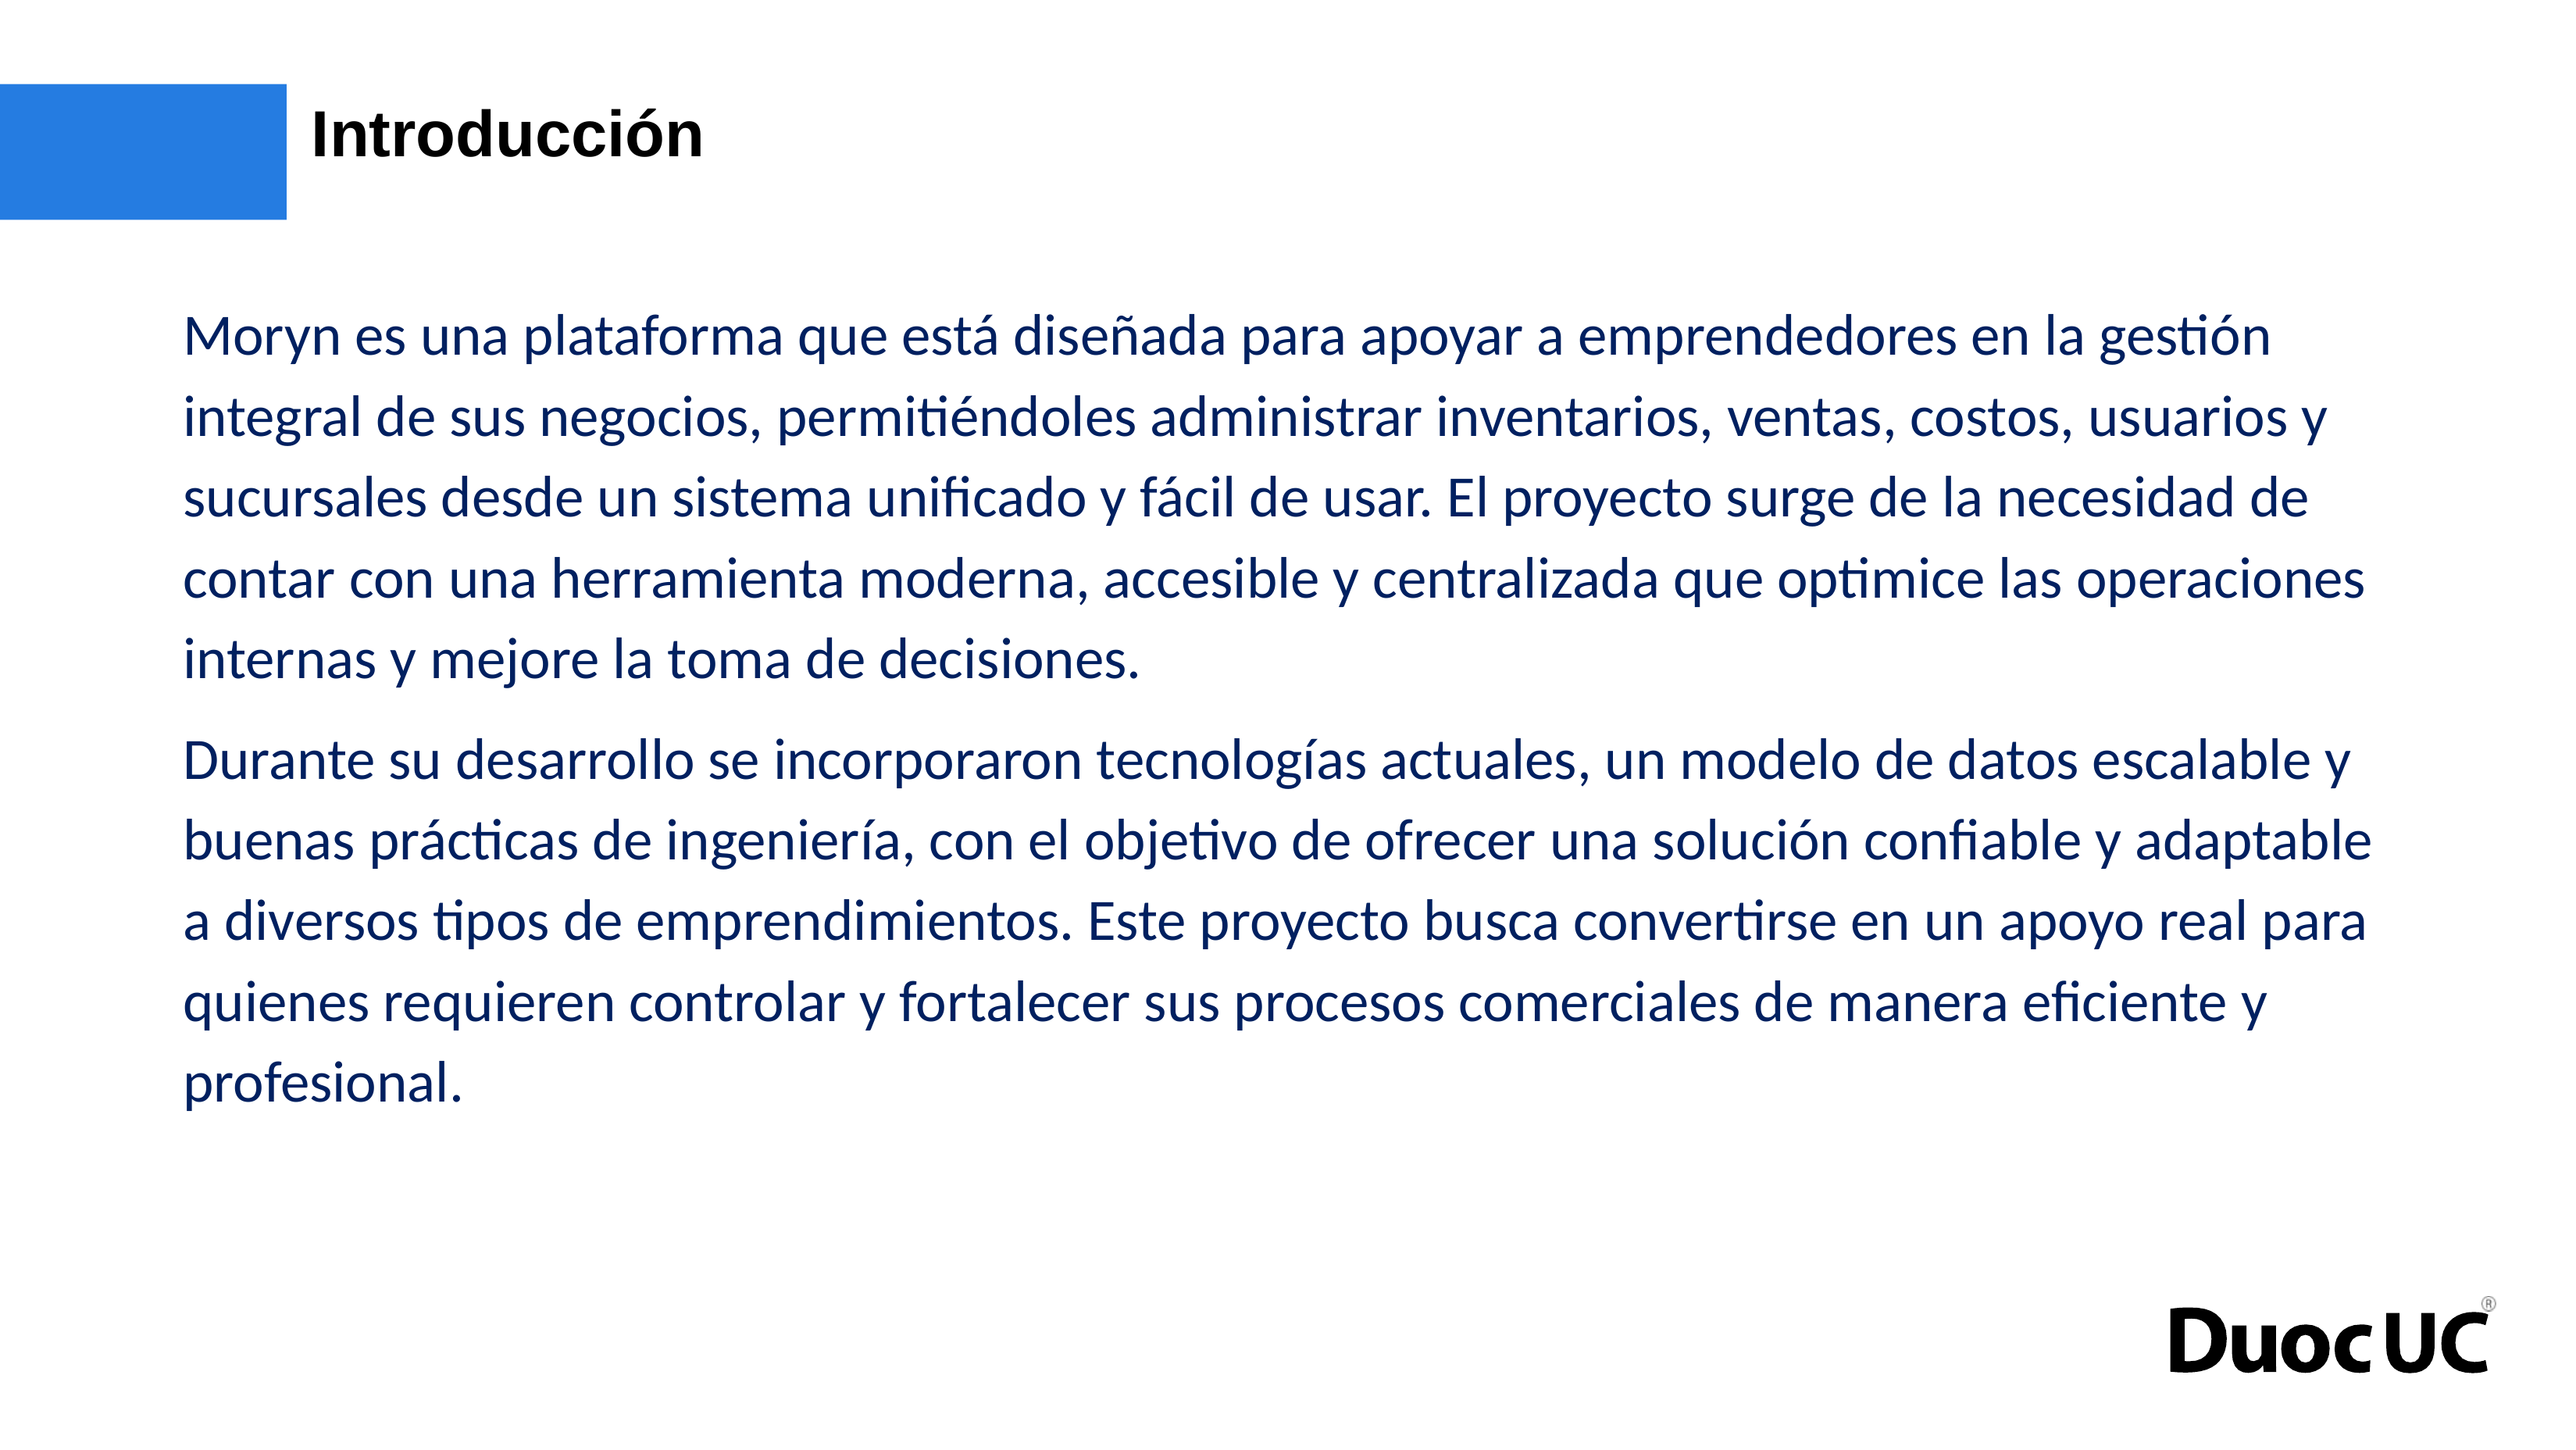

# Introducción
Moryn es una plataforma que está diseñada para apoyar a emprendedores en la gestión integral de sus negocios, permitiéndoles administrar inventarios, ventas, costos, usuarios y sucursales desde un sistema unificado y fácil de usar. El proyecto surge de la necesidad de contar con una herramienta moderna, accesible y centralizada que optimice las operaciones internas y mejore la toma de decisiones.
Durante su desarrollo se incorporaron tecnologías actuales, un modelo de datos escalable y buenas prácticas de ingeniería, con el objetivo de ofrecer una solución confiable y adaptable a diversos tipos de emprendimientos. Este proyecto busca convertirse en un apoyo real para quienes requieren controlar y fortalecer sus procesos comerciales de manera eficiente y profesional.